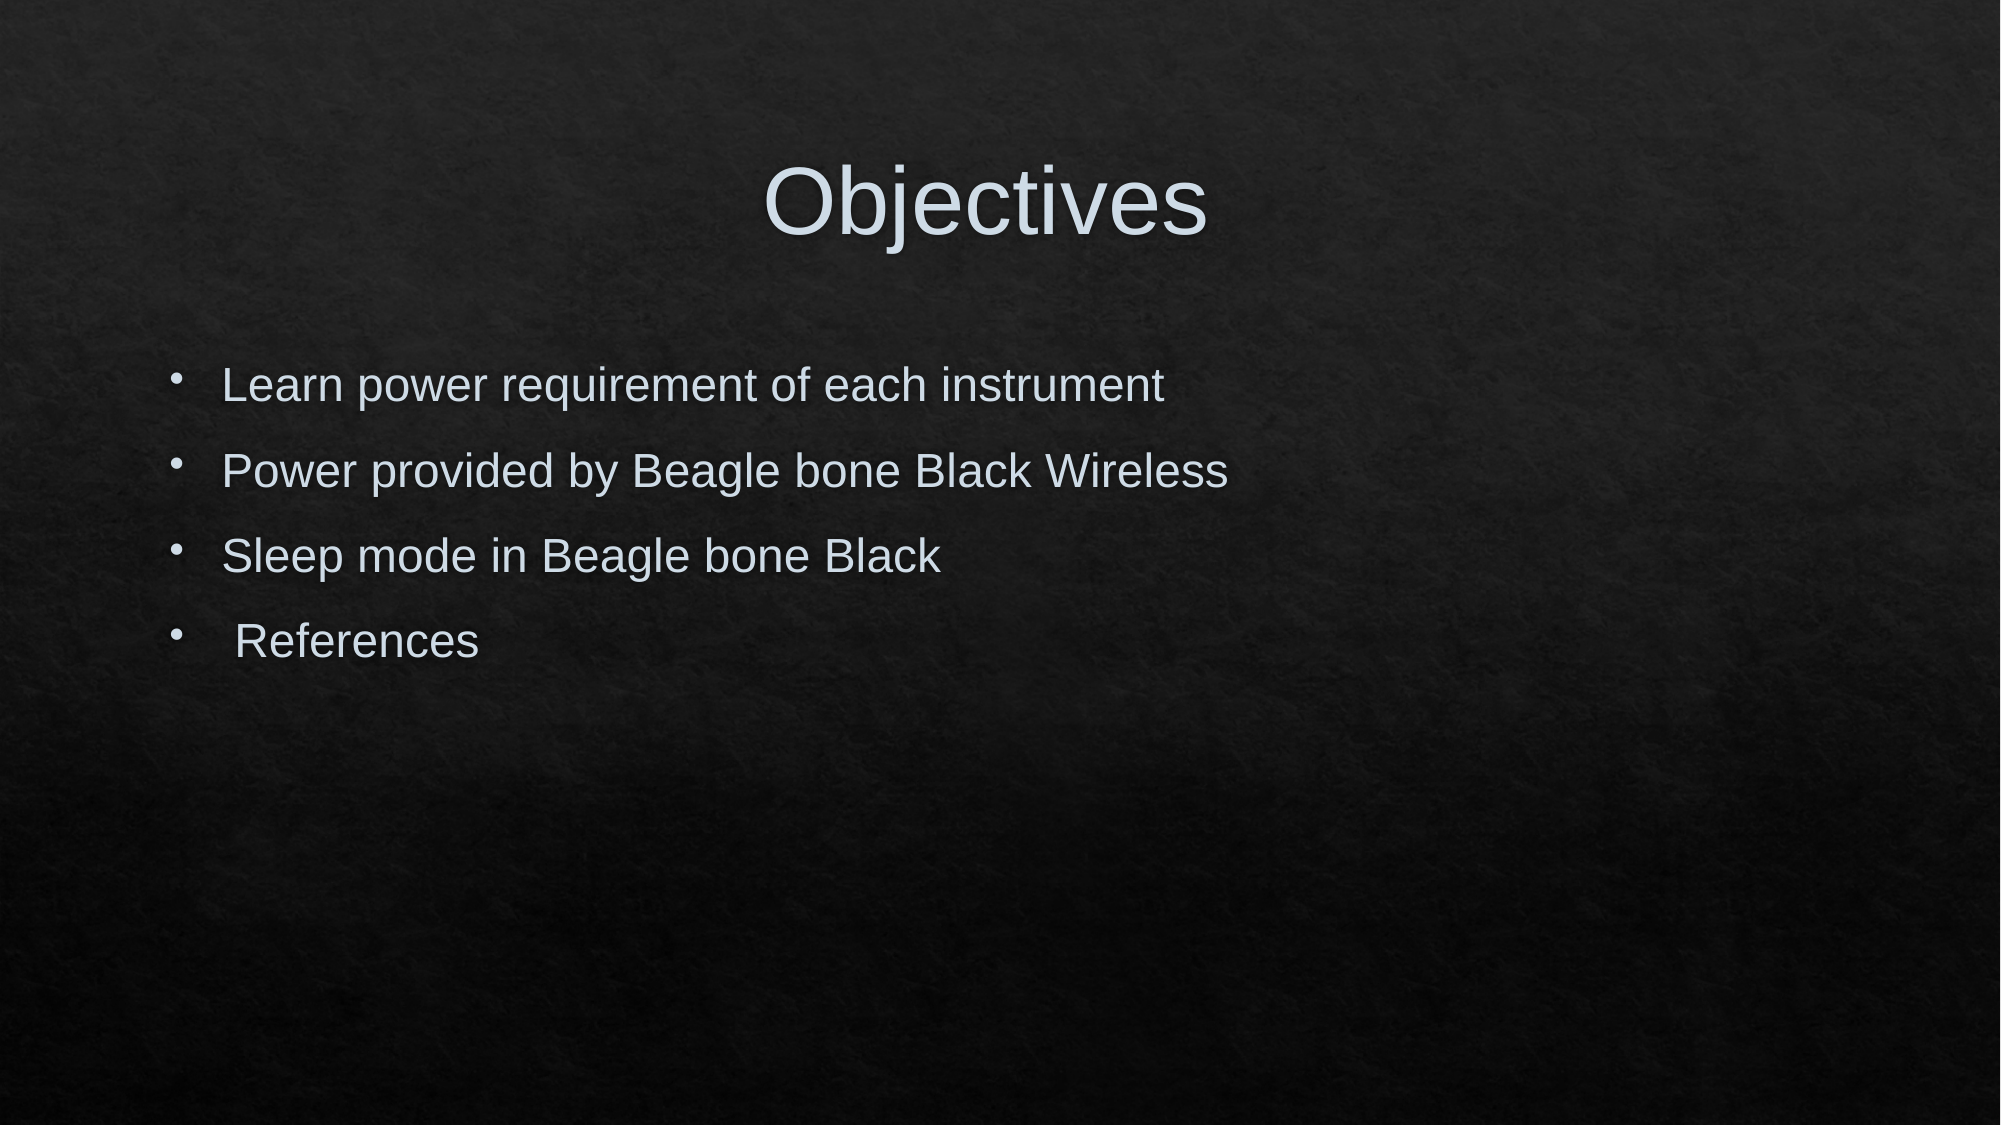

# Objectives
Learn power requirement of each instrument
Power provided by Beagle bone Black Wireless
Sleep mode in Beagle bone Black
 References